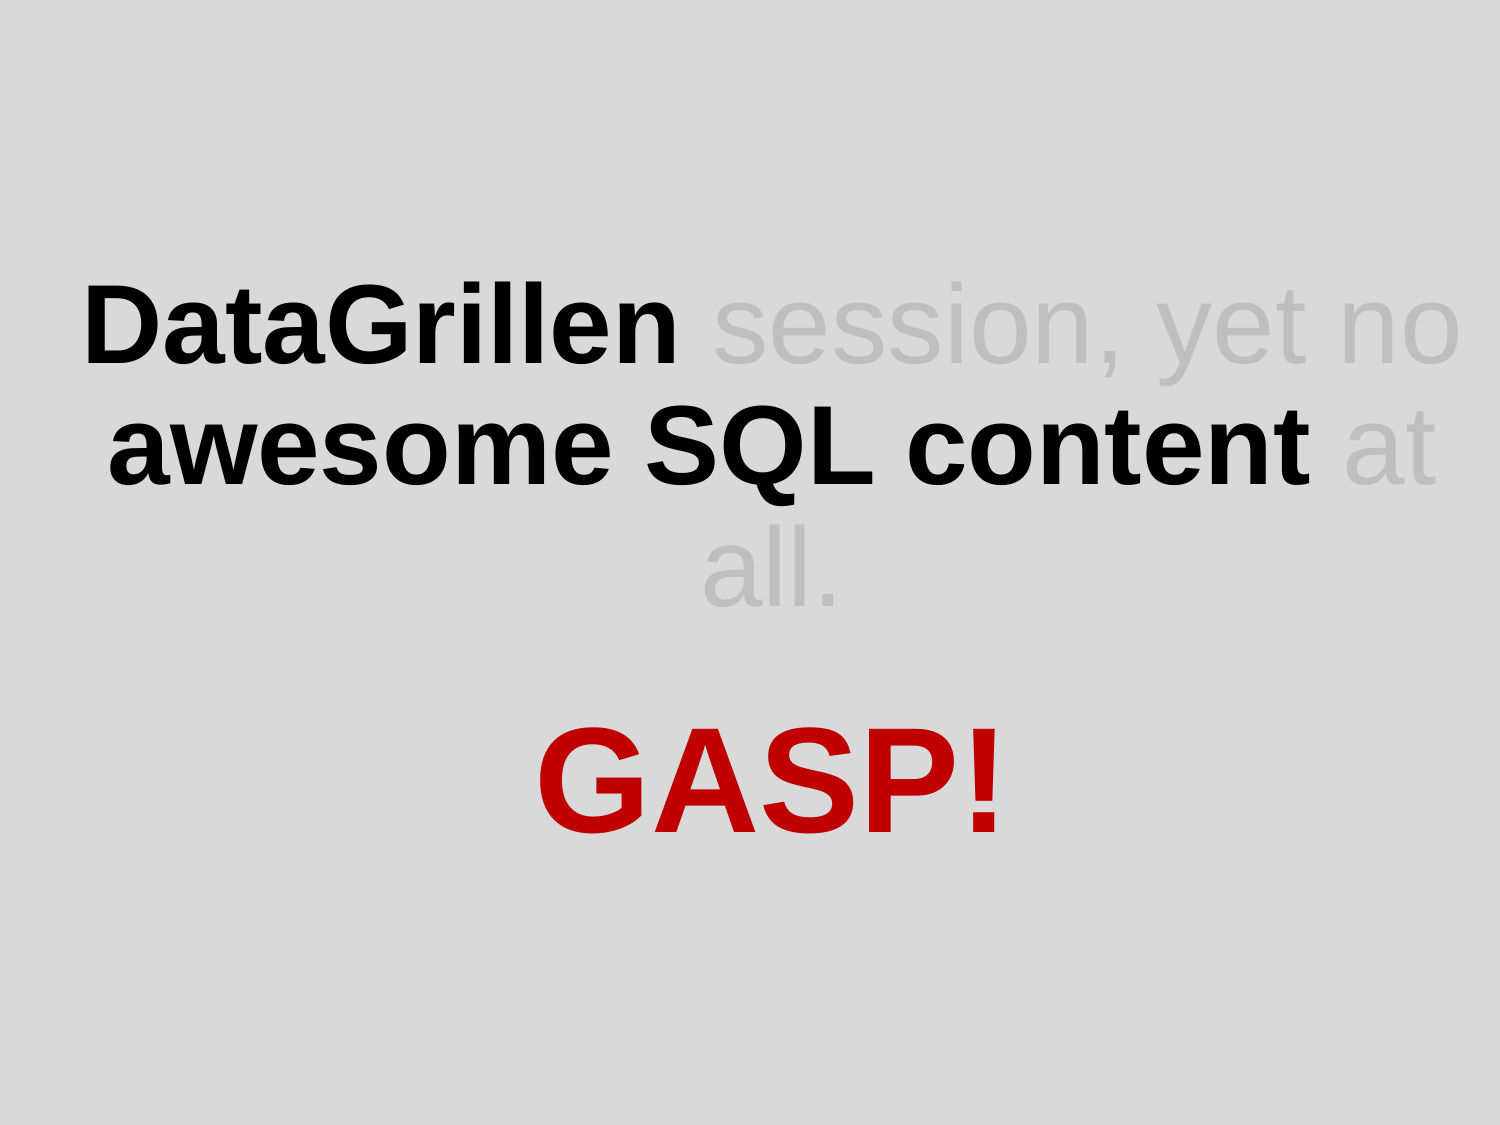

# DataGrillen session, yet no awesome SQL content at all. GASP!